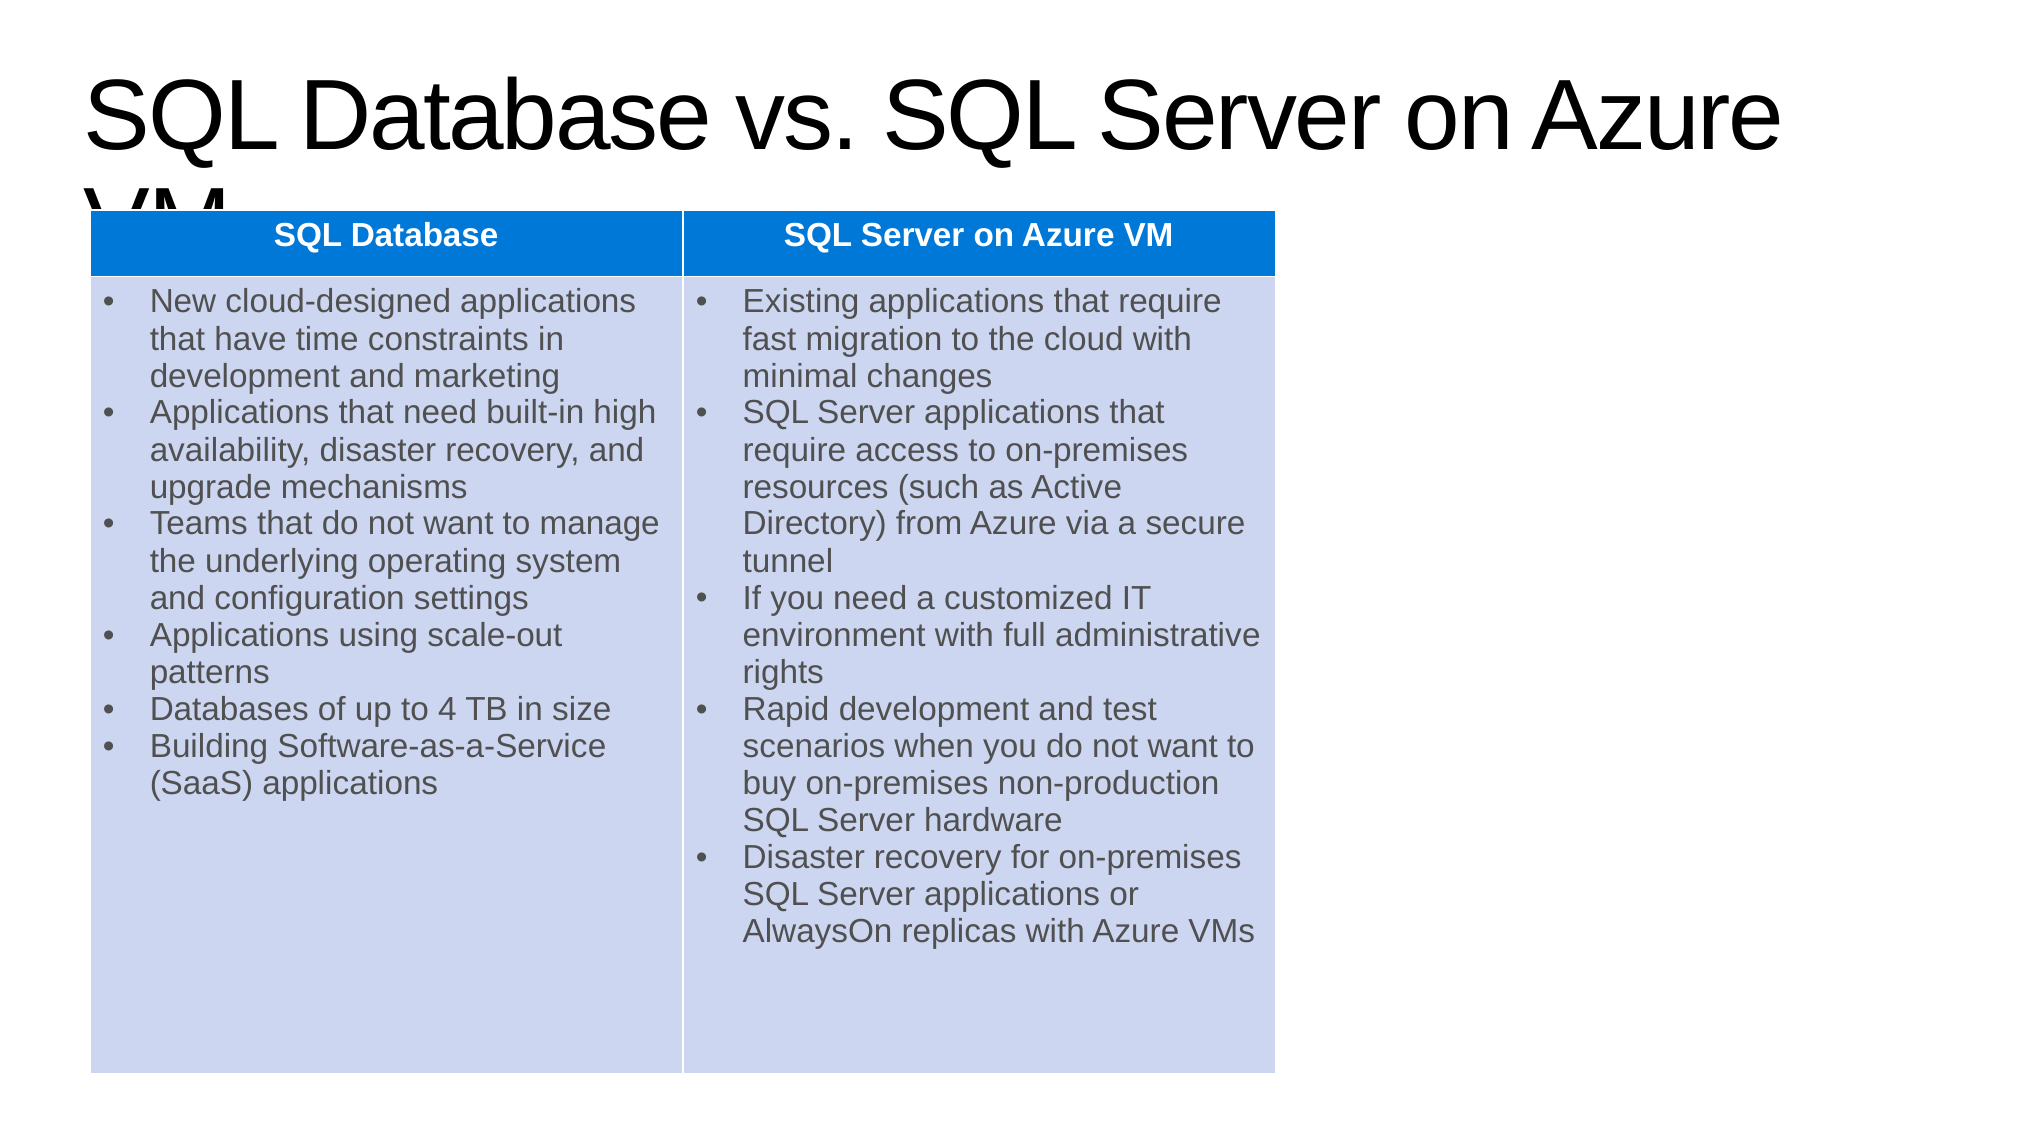

# SQL Database vs. SQL Server on Azure VM
| SQL Database | SQL Server on Azure VM |
| --- | --- |
| New cloud-designed applications that have time constraints in development and marketing Applications that need built-in high availability, disaster recovery, and upgrade mechanisms Teams that do not want to manage the underlying operating system and configuration settings Applications using scale-out patterns Databases of up to 4 TB in size Building Software-as-a-Service (SaaS) applications | Existing applications that require fast migration to the cloud with minimal changes SQL Server applications that require access to on-premises resources (such as Active Directory) from Azure via a secure tunnel If you need a customized IT environment with full administrative rights Rapid development and test scenarios when you do not want to buy on-premises non-production SQL Server hardware Disaster recovery for on-premises SQL Server applications or AlwaysOn replicas with Azure VMs |